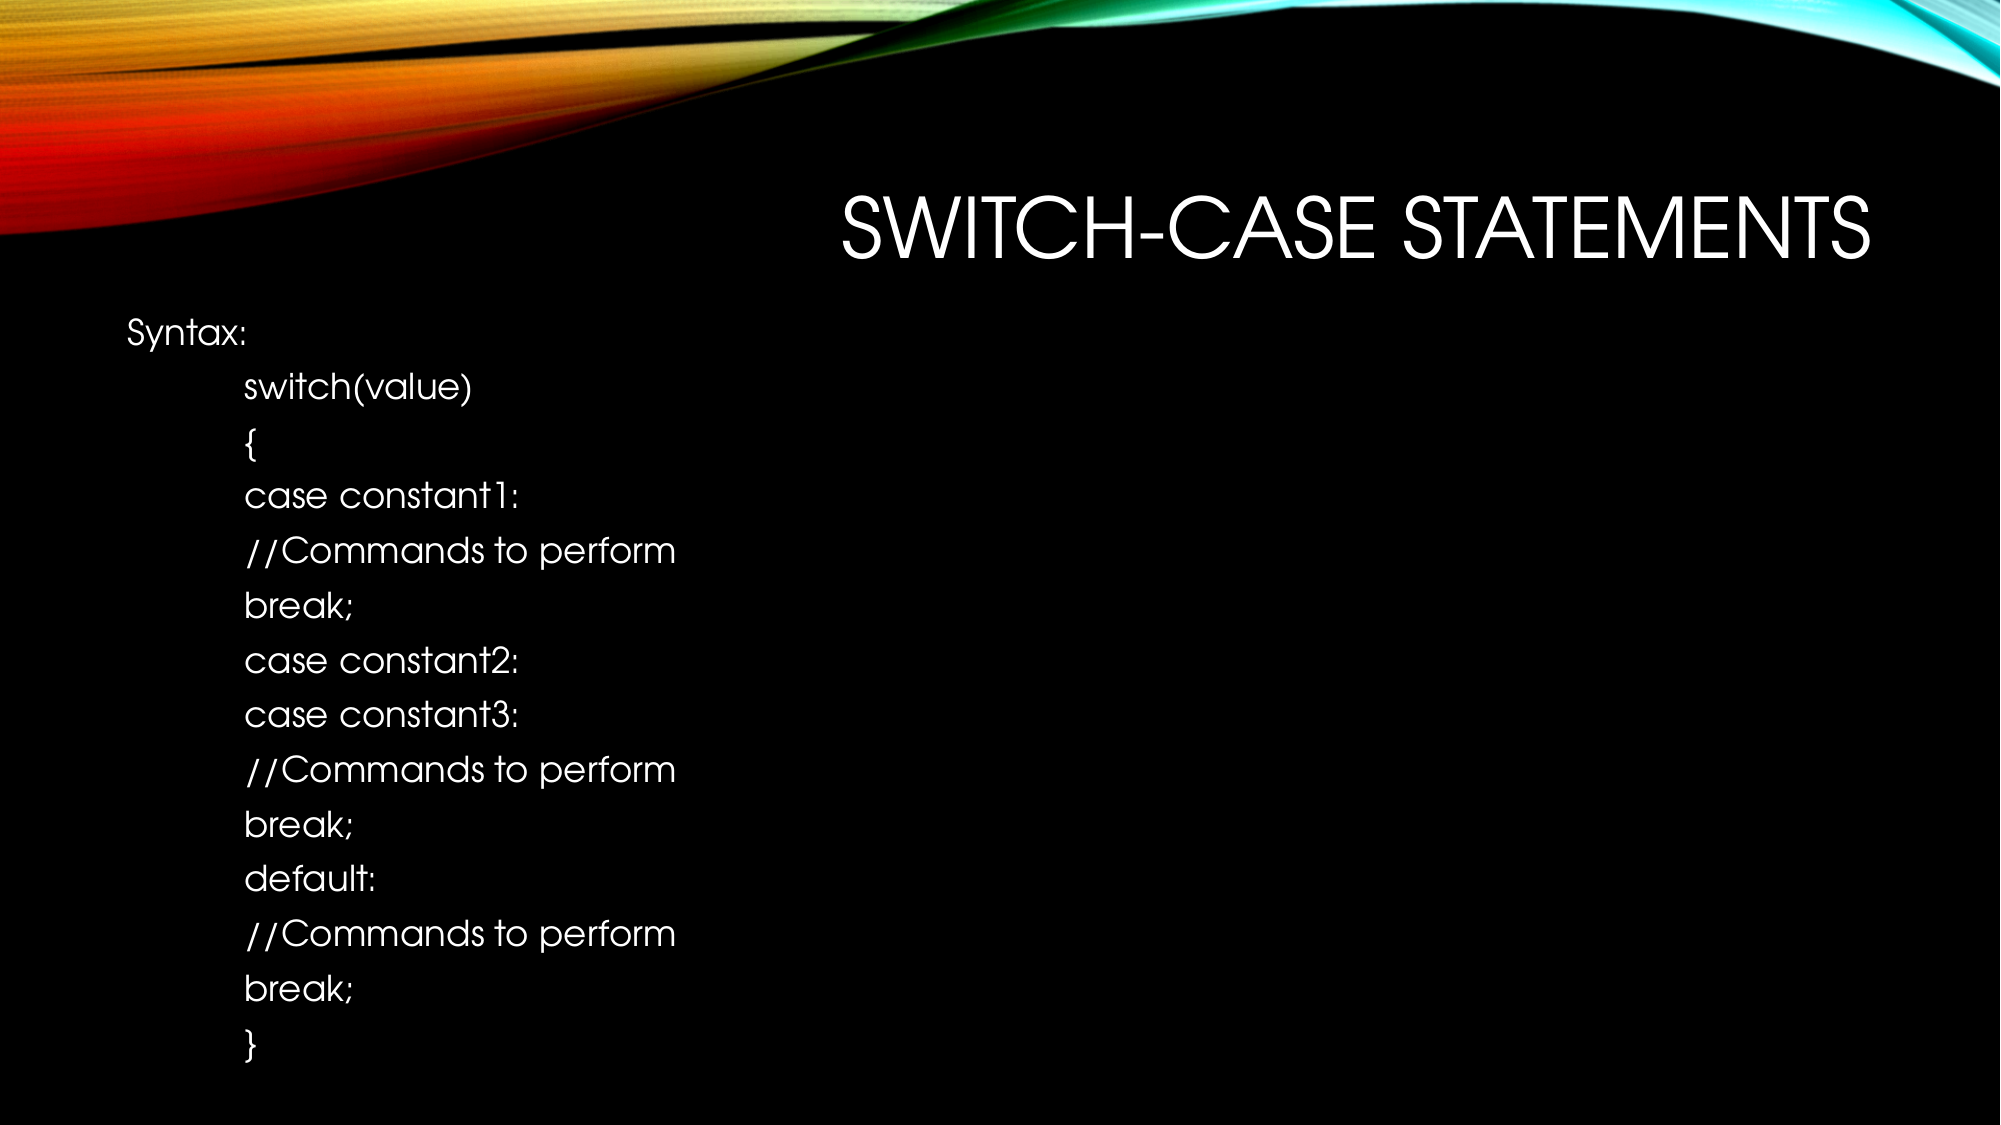

# Switch-Case Statements
Syntax:
	switch(value)
	{
		case constant1:
			//Commands to perform
			break;
		case constant2:
		case constant3:
			//Commands to perform
			break;
		default:
			//Commands to perform
			break;
	}